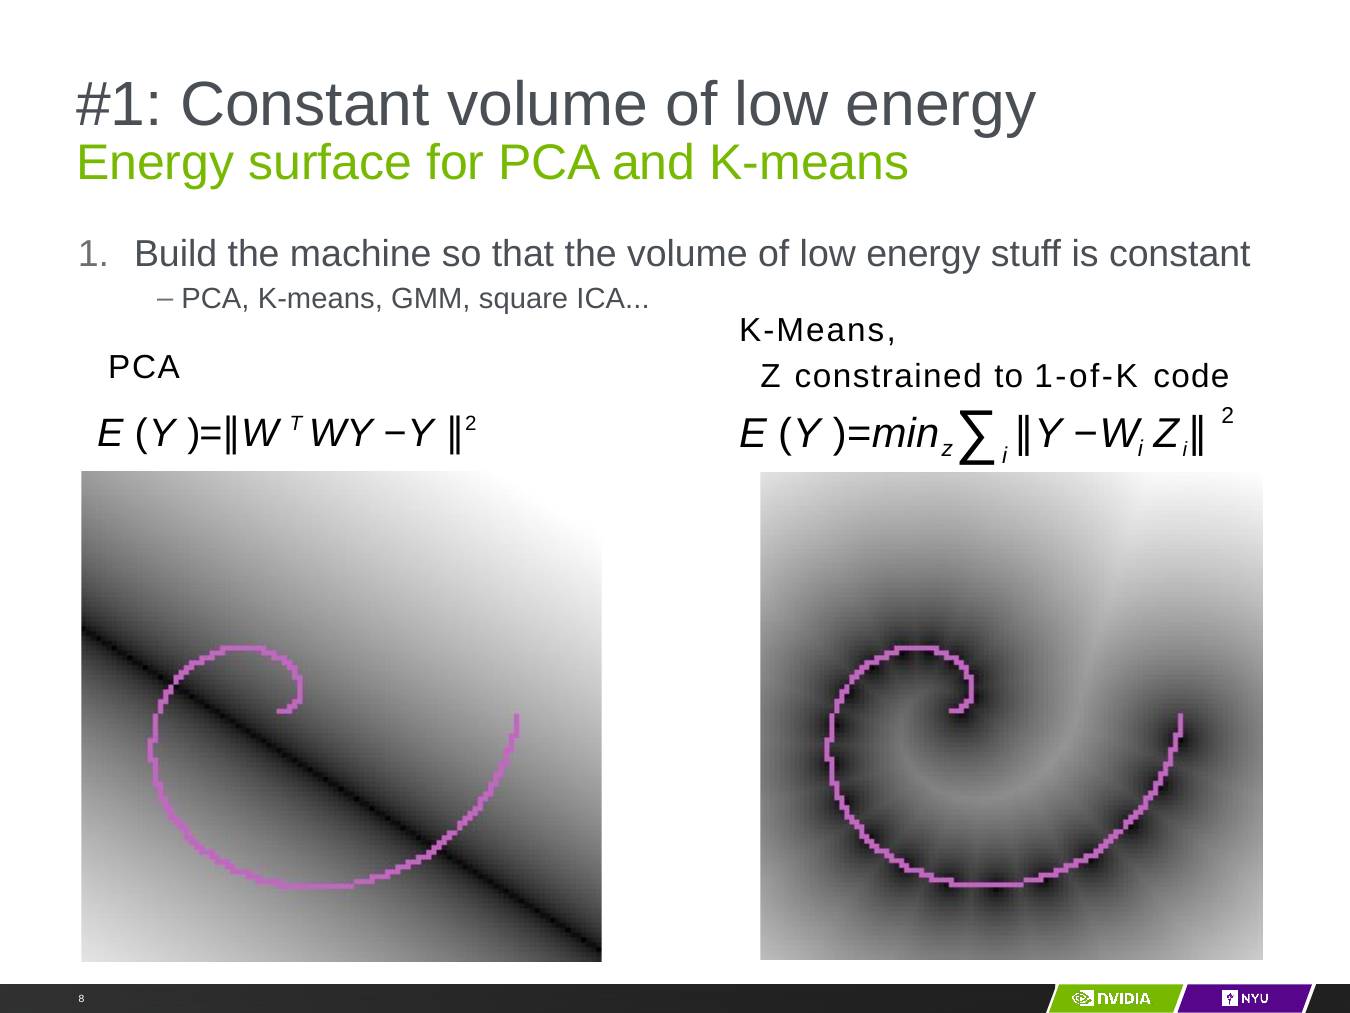

# #1: Constant volume of low energy
Y LeCun
Energy surface for PCA and K-means
Build the machine so that the volume of low energy stuff is constant
PCA, K-means, GMM, square ICA...

K-Means,
Z constrained to 1-of-K code
2
PCA
E (Y )=∥W T WY −Y ∥2
∑
E (Y )=min
∥Y −W	Zi∥
z
i
i